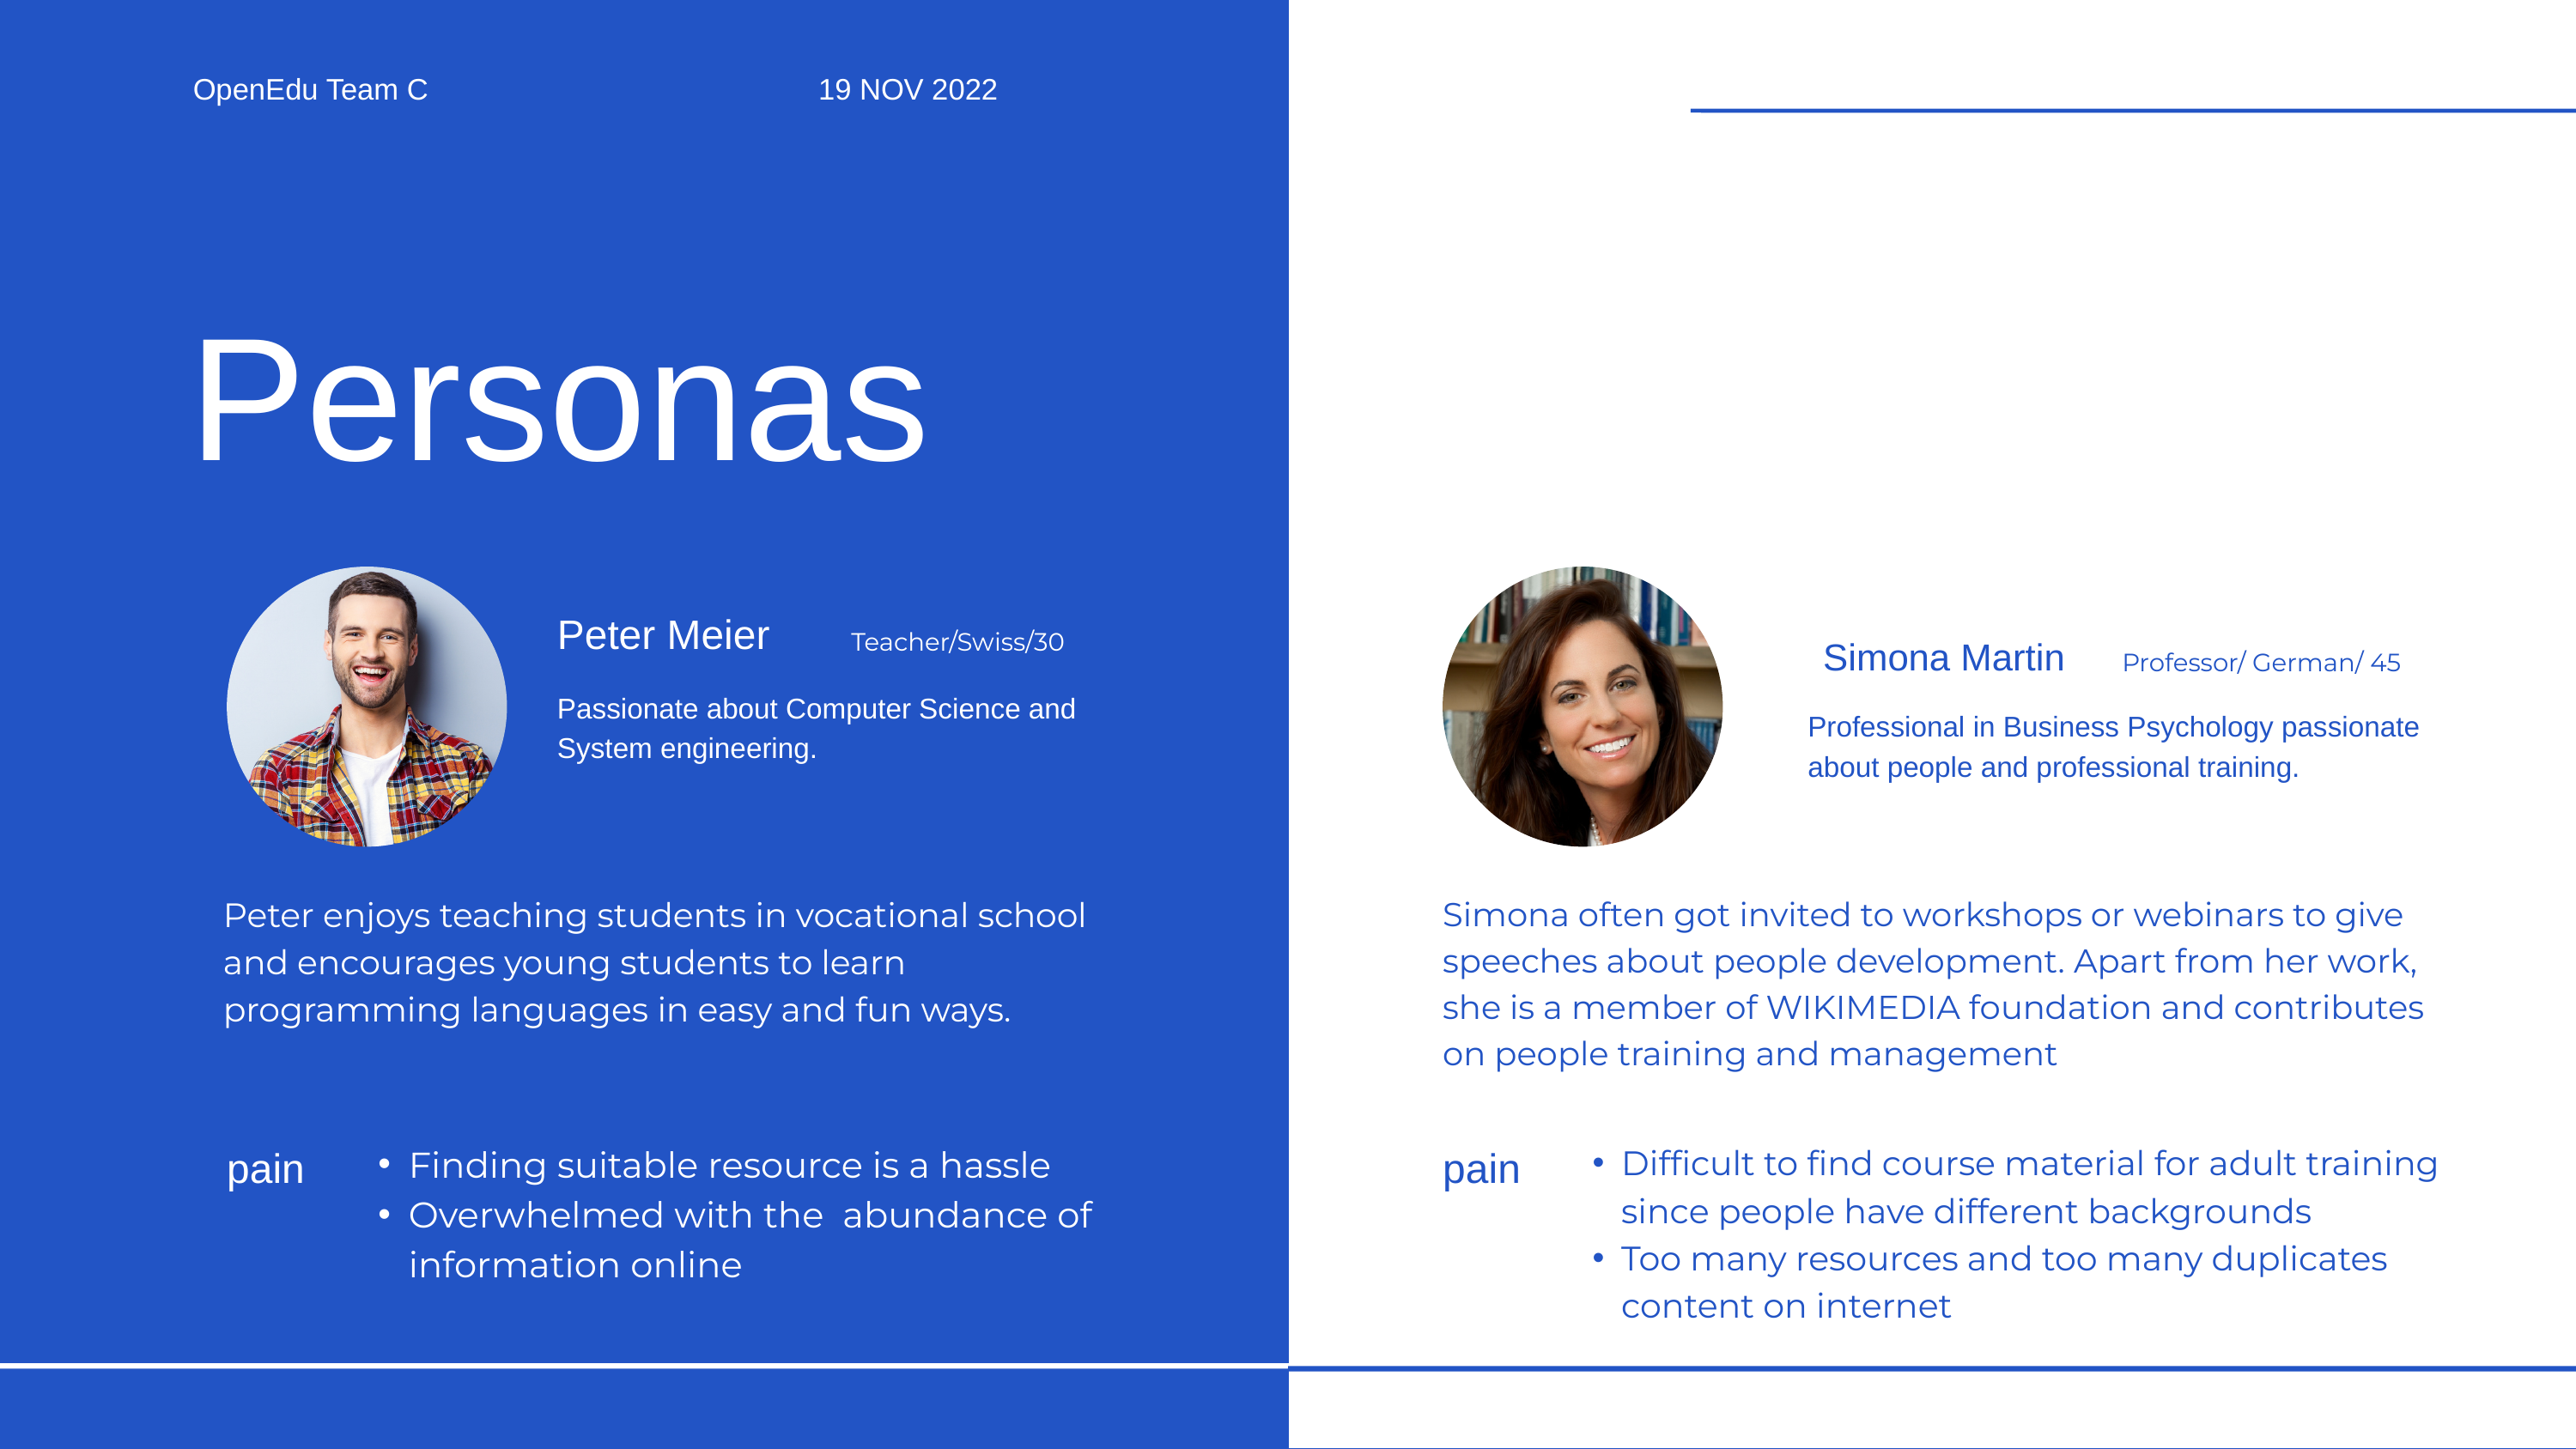

OpenEdu Team C
19 NOV 2022

Personas

Peter Meier
Teacher/Swiss/30
Simona Martin
Professor/ German/ 45
Passionate about Computer Science and System engineering.
Professional in Business Psychology passionate about people and professional training.
Peter enjoys teaching students in vocational school and encourages young students to learn programming languages in easy and fun ways.
Simona often got invited to workshops or webinars to give speeches about people development. Apart from her work, she is a member of WIKIMEDIA foundation and contributes on people training and management
pain
pain
Finding suitable resource is a hassle
Overwhelmed with the  abundance of information online
Difficult to find course material for adult training since people have different backgrounds
Too many resources and too many duplicates content on internet